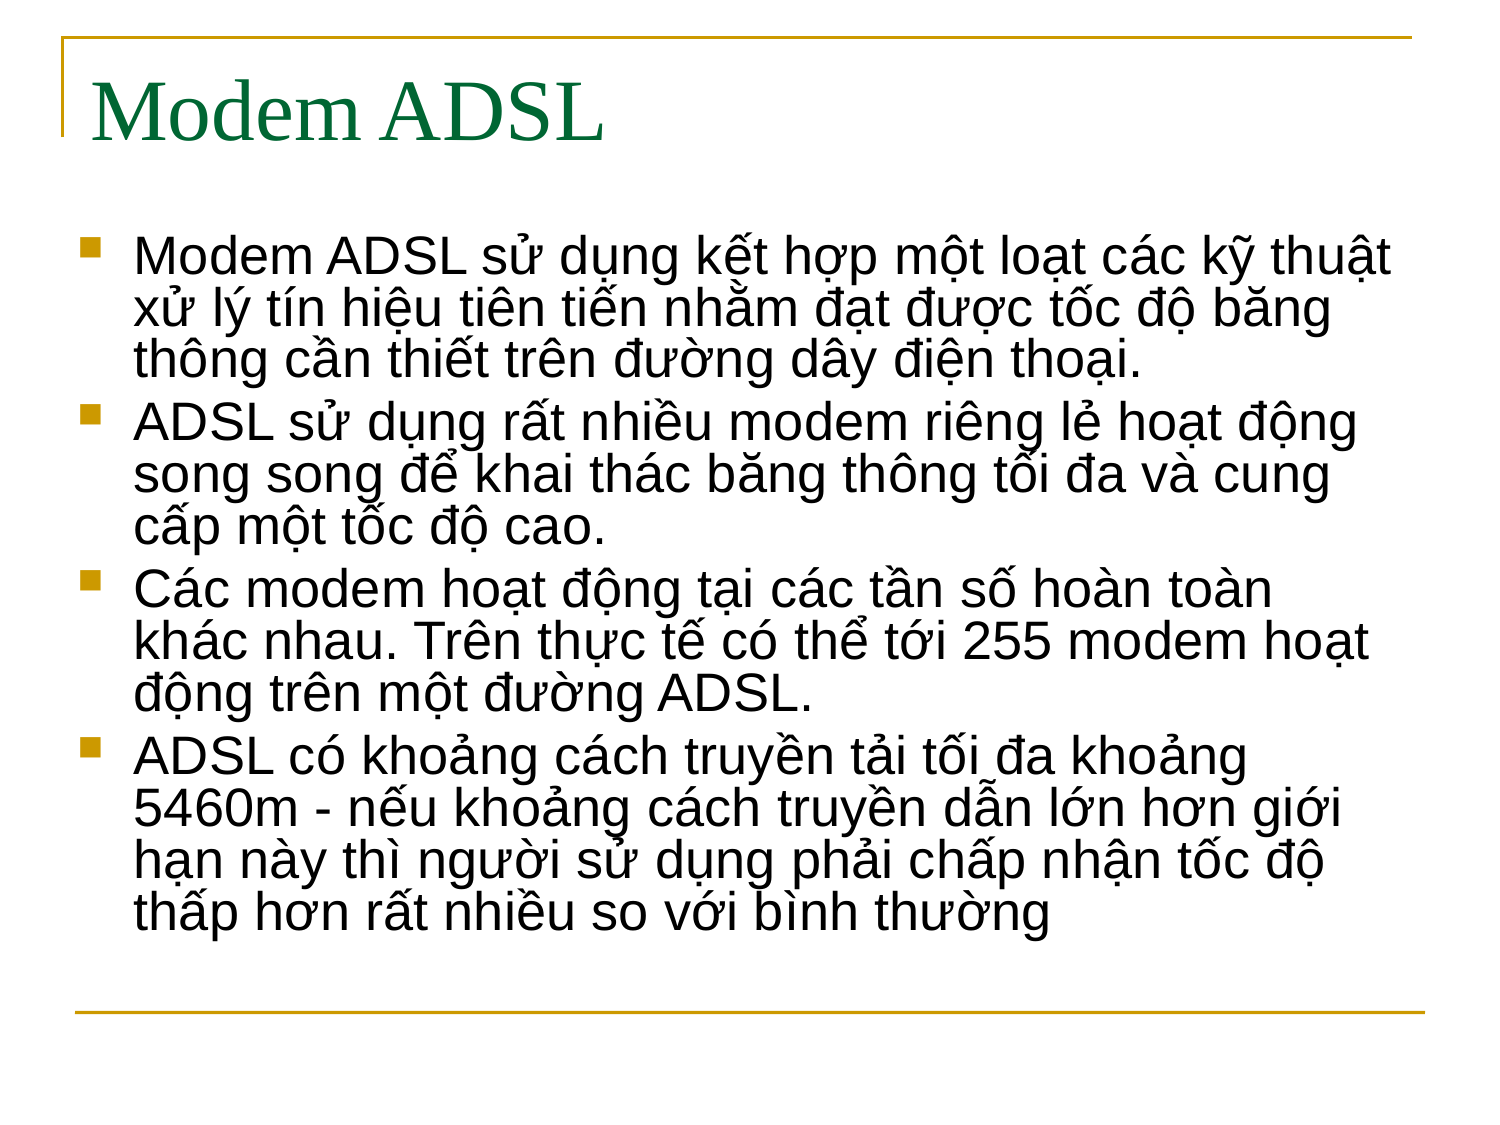

# Modem ADSL
Modem ADSL sử dụng kết hợp một loạt các kỹ thuật xử lý tín hiệu tiên tiến nhằm đạt được tốc độ băng thông cần thiết trên đường dây điện thoại.
ADSL sử dụng rất nhiều modem riêng lẻ hoạt động song song để khai thác băng thông tối đa và cung cấp một tốc độ cao.
Các modem hoạt động tại các tần số hoàn toàn khác nhau. Trên thực tế có thể tới 255 modem hoạt động trên một đường ADSL.
ADSL có khoảng cách truyền tải tối đa khoảng 5460m - nếu khoảng cách truyền dẫn lớn hơn giới hạn này thì người sử dụng phải chấp nhận tốc độ thấp hơn rất nhiều so với bình thường